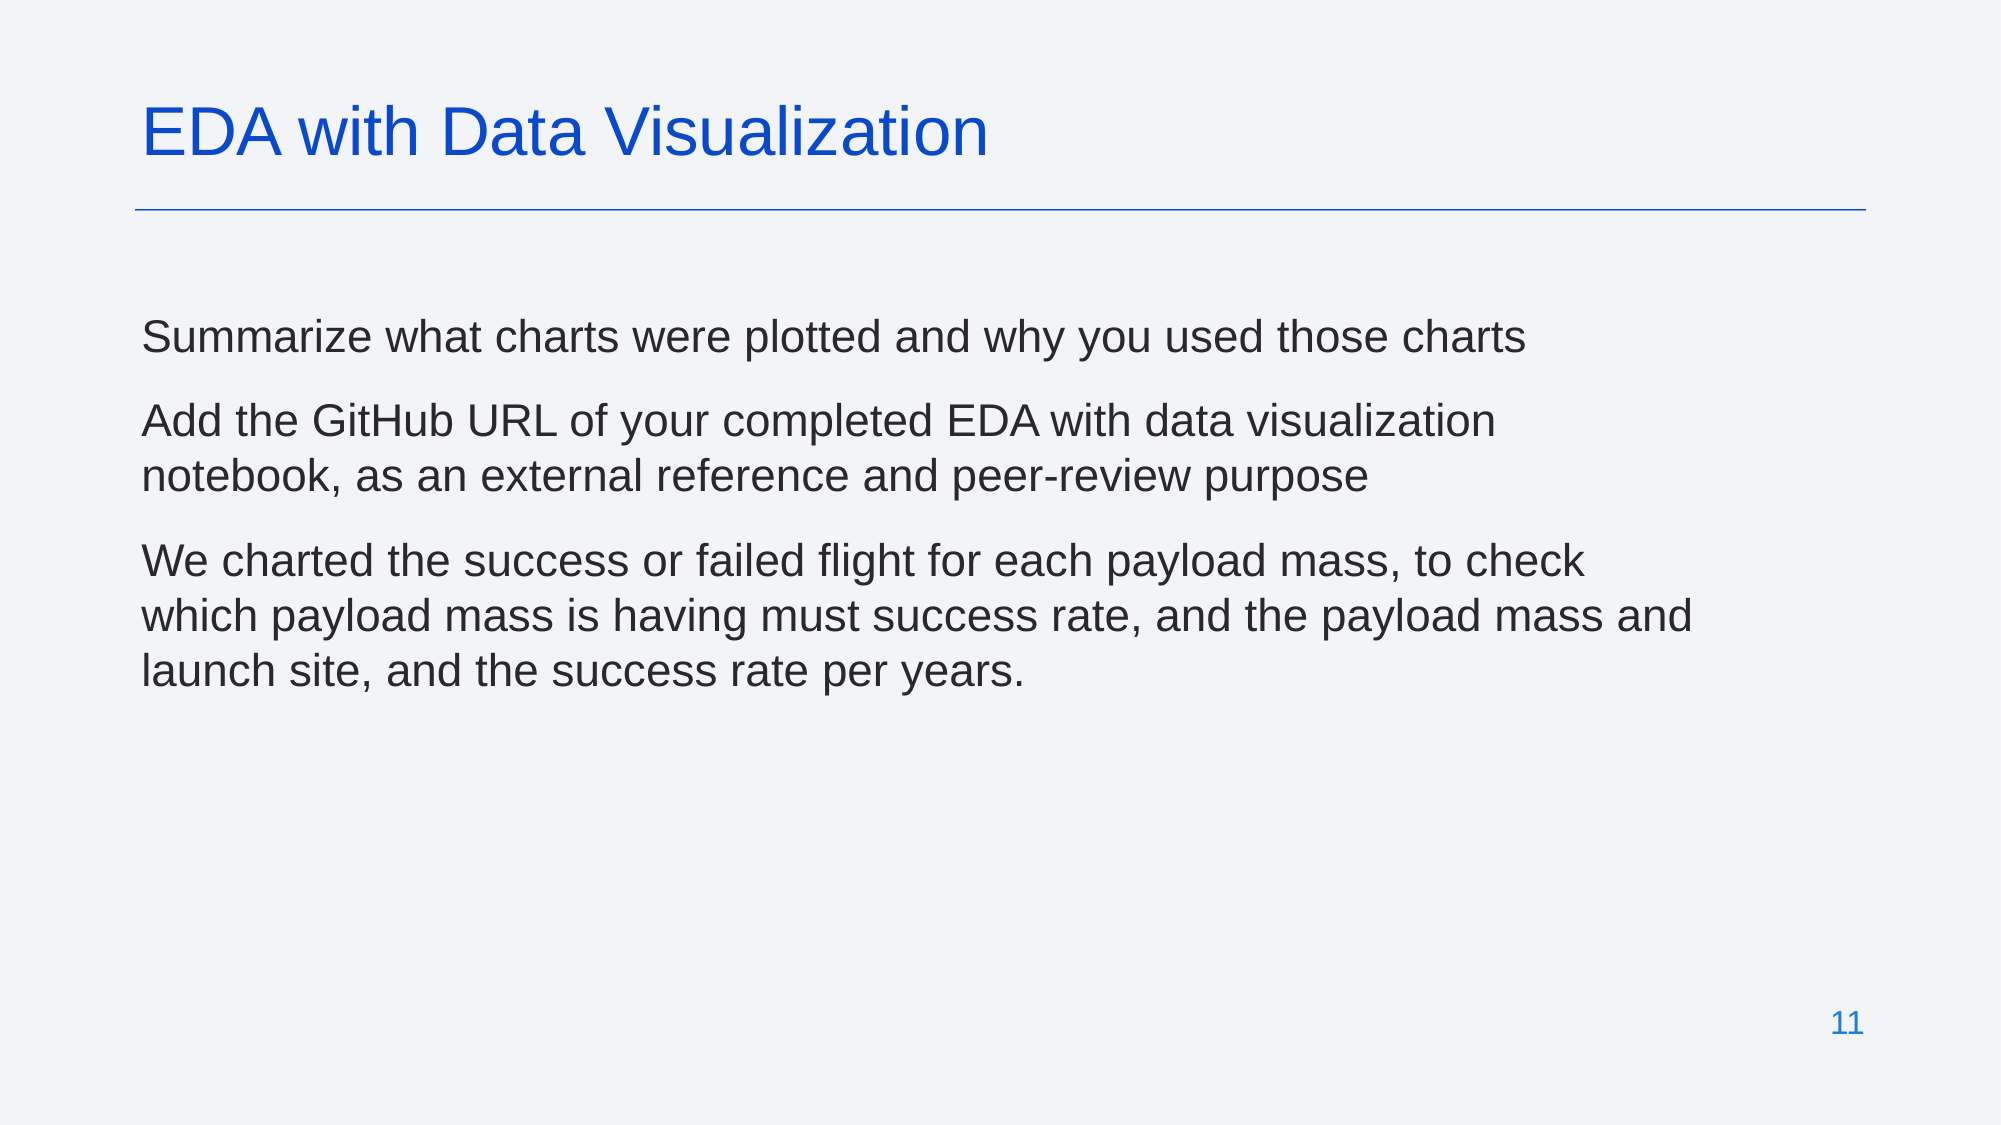

EDA with Data Visualization
Summarize what charts were plotted and why you used those charts
Add the GitHub URL of your completed EDA with data visualization notebook, as an external reference and peer-review purpose
We charted the success or failed flight for each payload mass, to check which payload mass is having must success rate, and the payload mass and launch site, and the success rate per years.

11